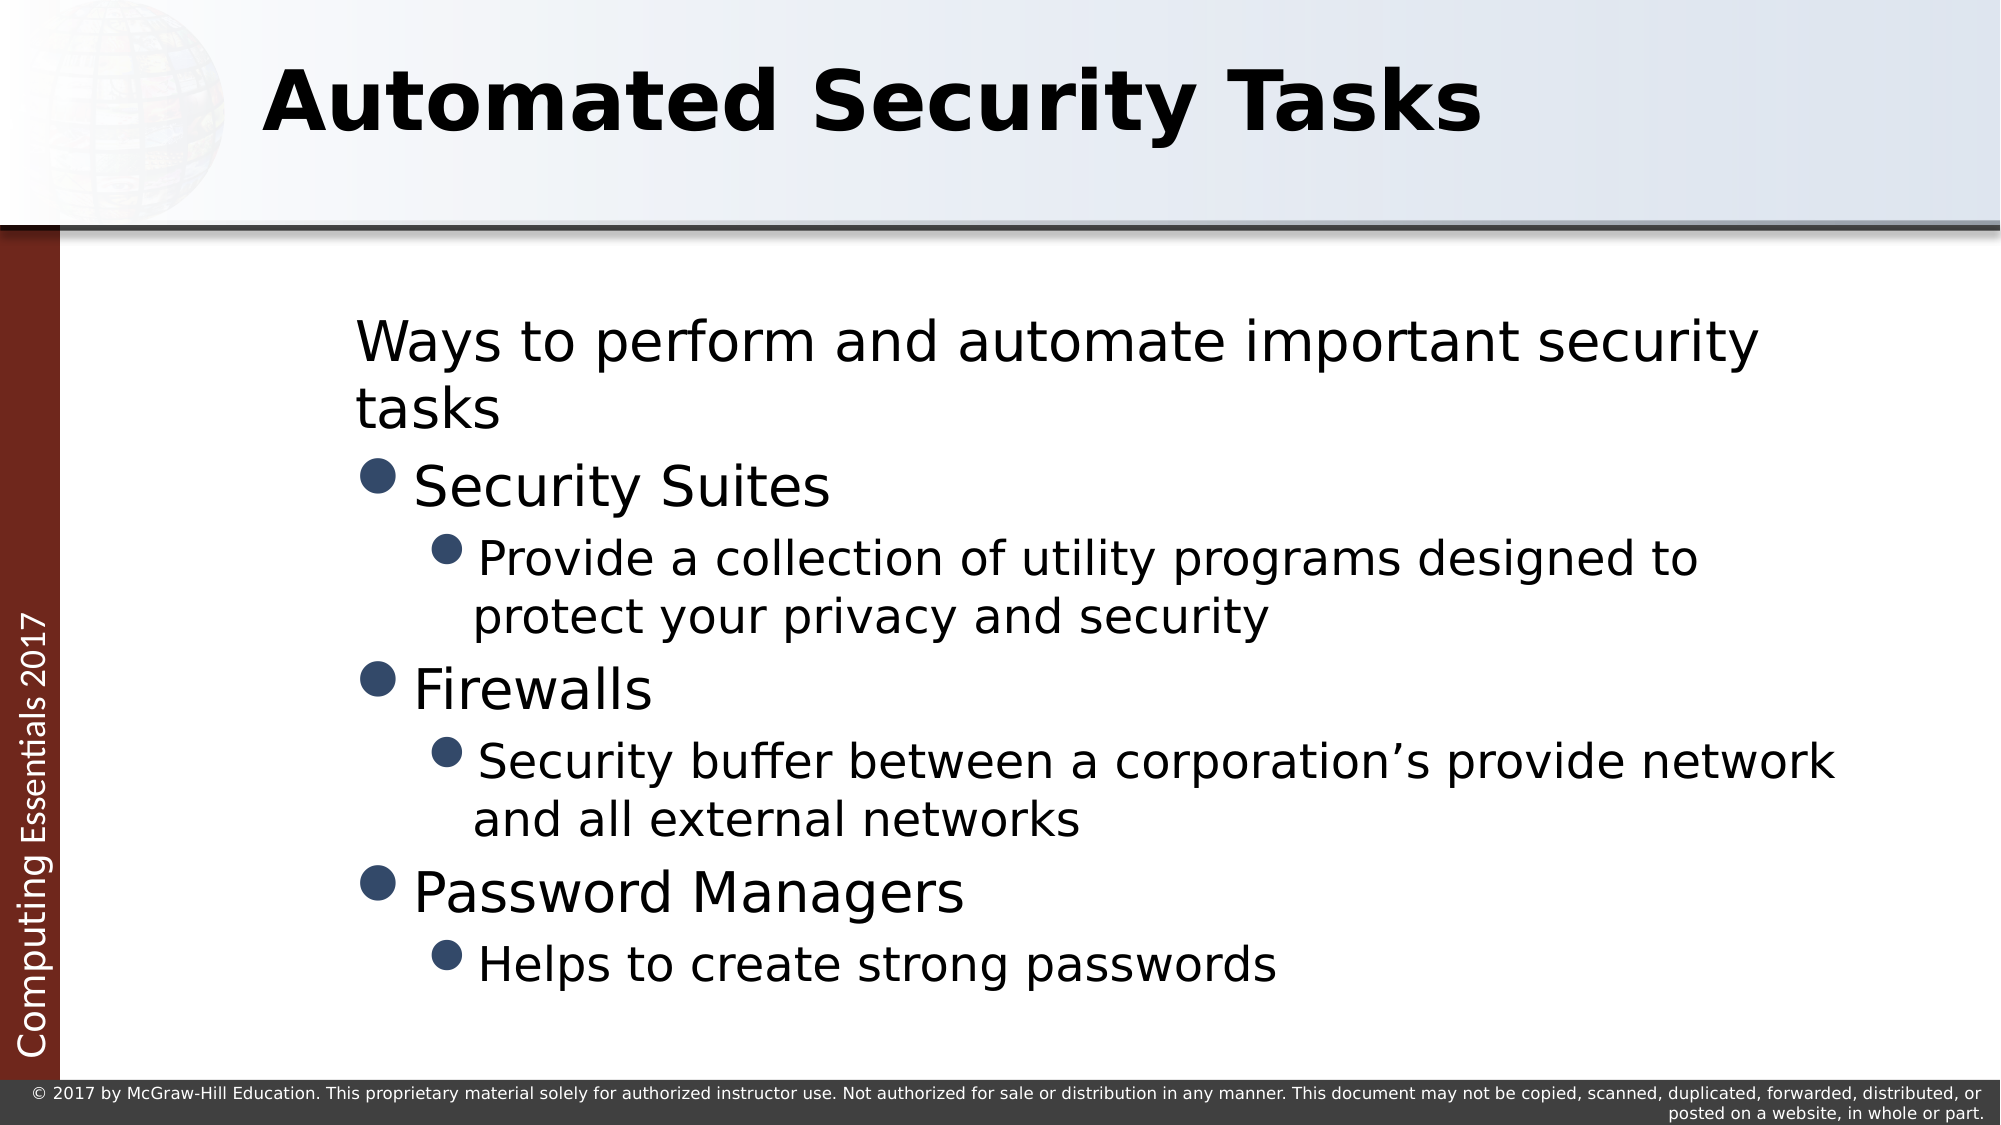

# Automated Security Tasks
Ways to perform and automate important security tasks
Security Suites
Provide a collection of utility programs designed to protect your privacy and security
Firewalls
Security buffer between a corporation’s provide network and all external networks
Password Managers
Helps to create strong passwords